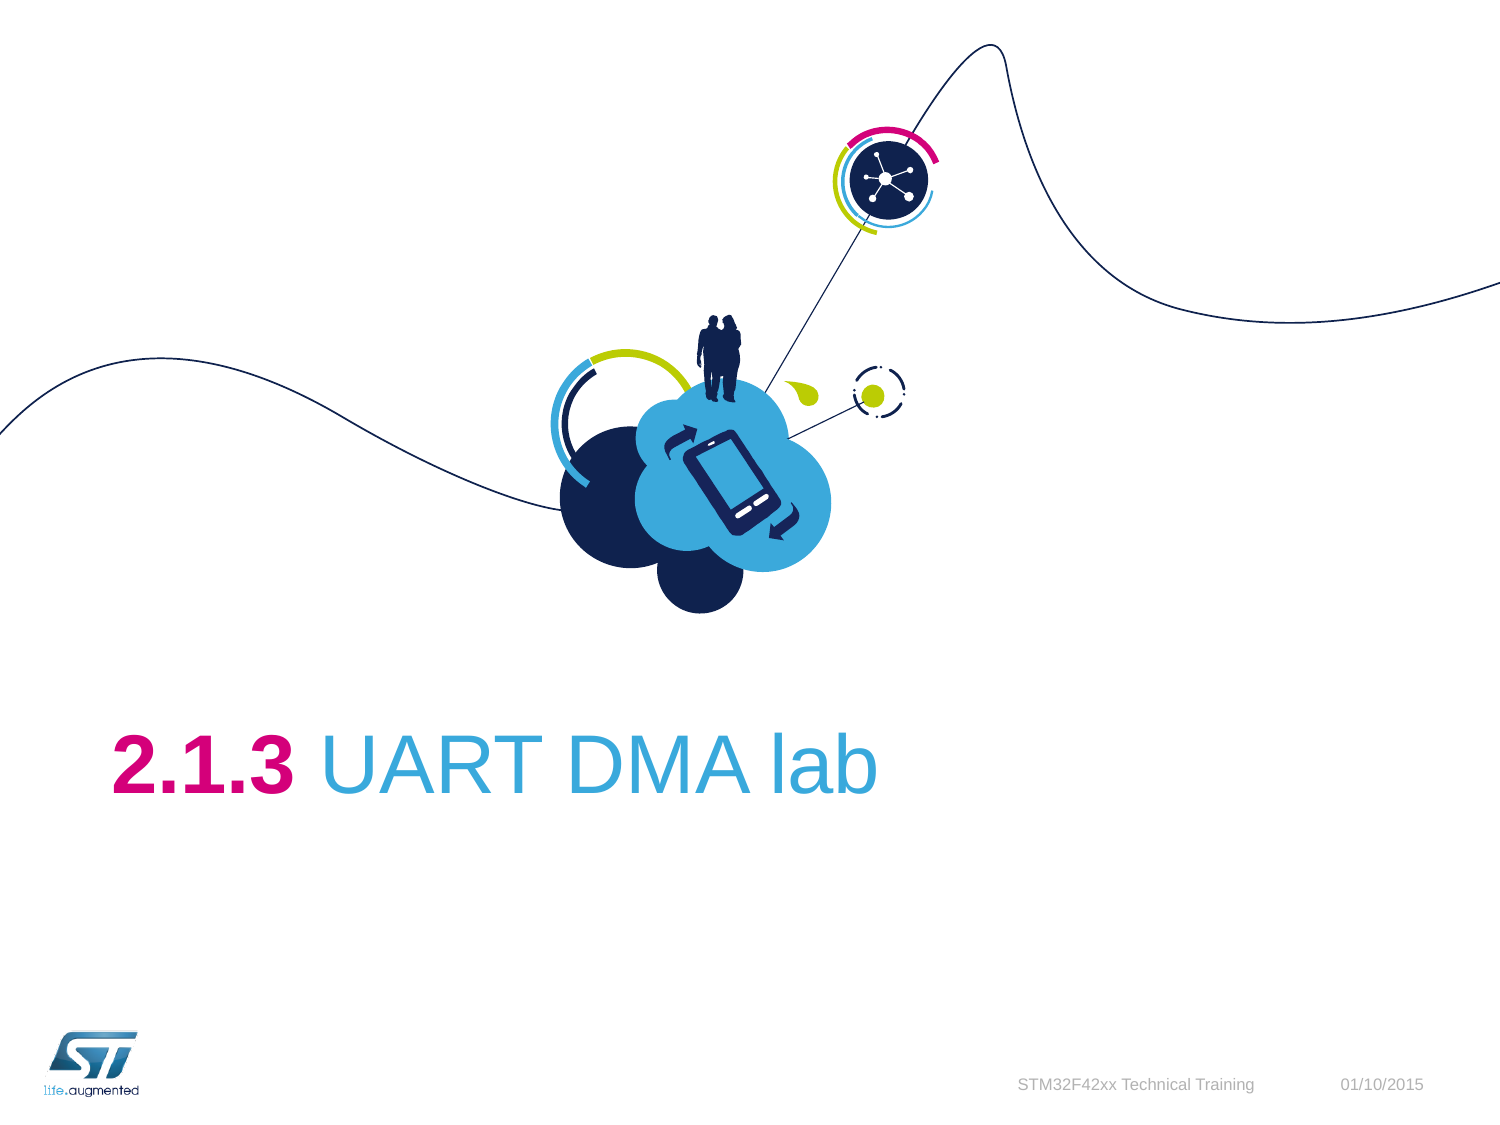

# 2.1.3 UART DMA lab
STM32F42xx Technical Training
01/10/2015